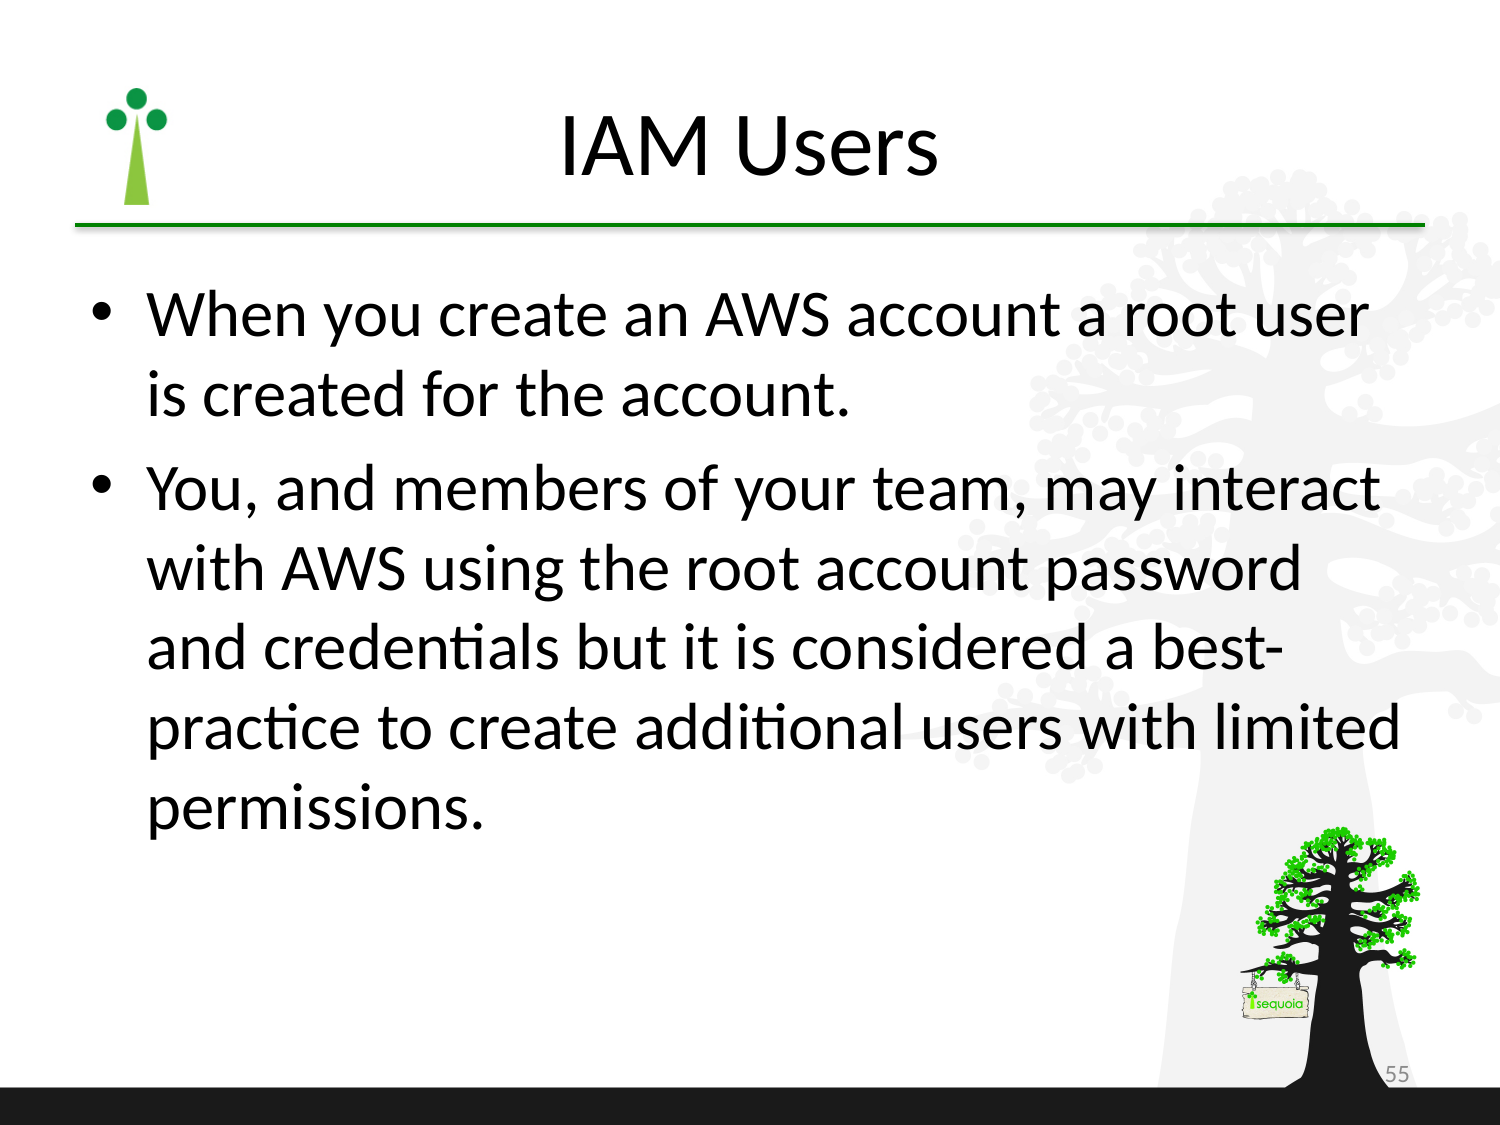

# IAM Users
When you create an AWS account a root user is created for the account.
You, and members of your team, may interact with AWS using the root account password and credentials but it is considered a best-practice to create additional users with limited permissions.
55